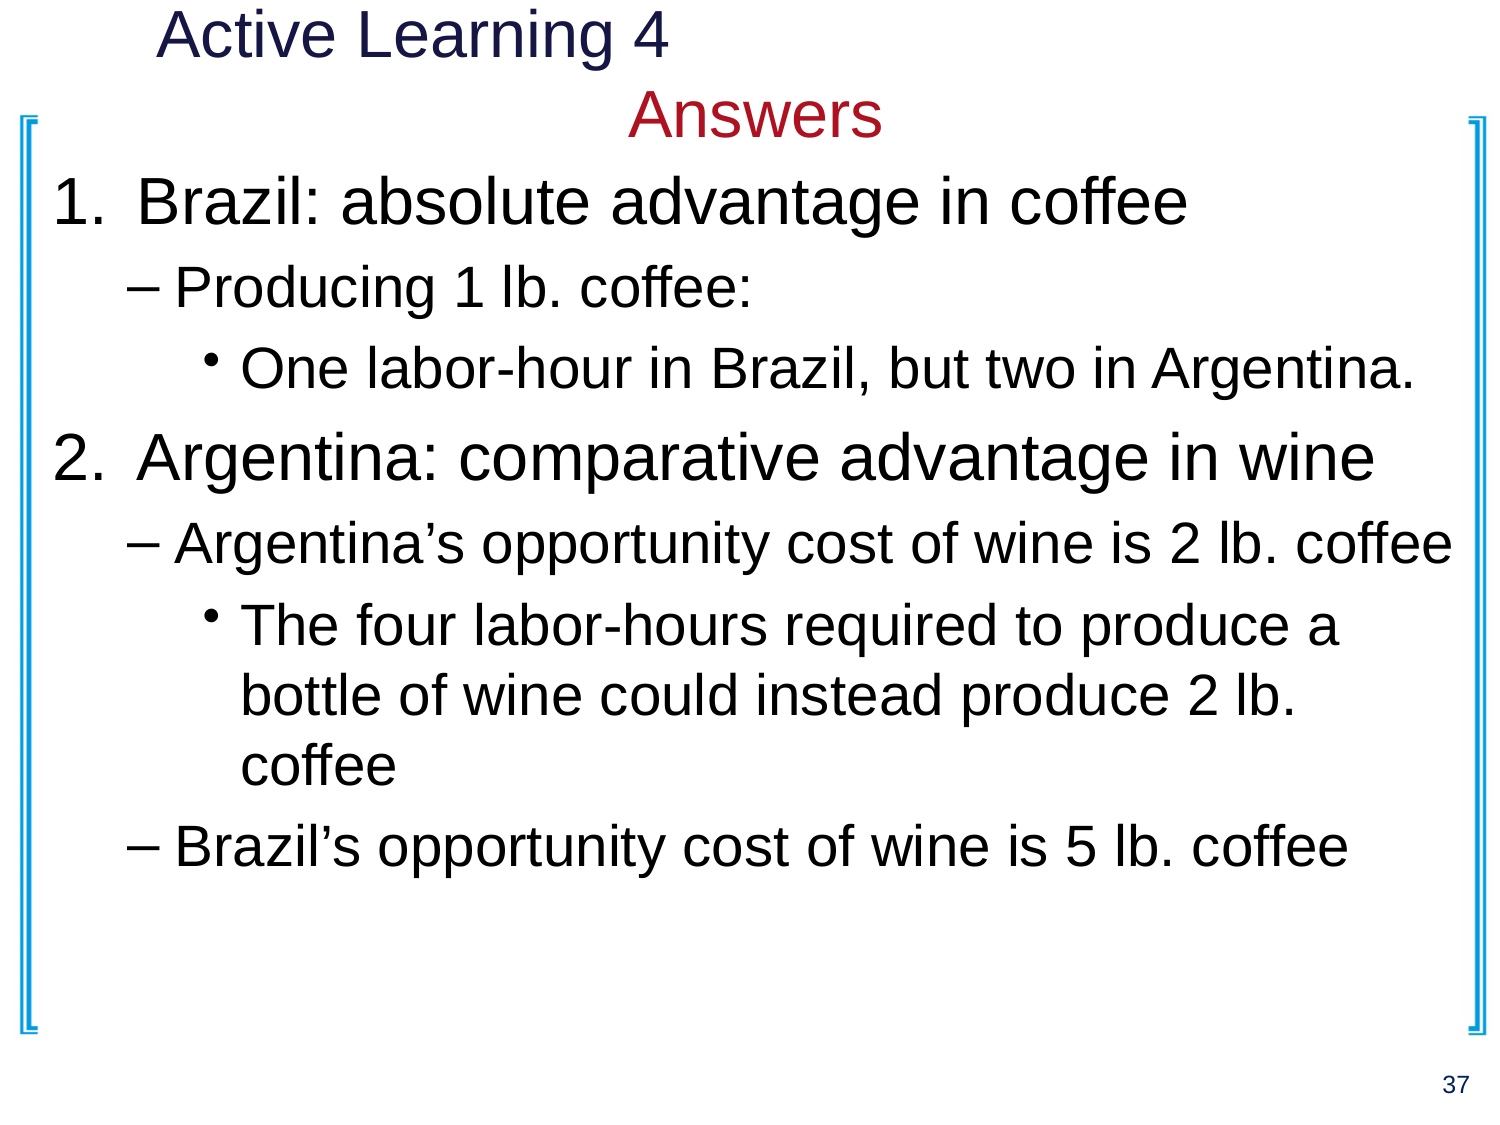

# Active Learning 4 					Answers
Brazil: absolute advantage in coffee
Producing 1 lb. coffee:
One labor-hour in Brazil, but two in Argentina.
Argentina: comparative advantage in wine
Argentina’s opportunity cost of wine is 2 lb. coffee
The four labor-hours required to produce a bottle of wine could instead produce 2 lb. coffee
Brazil’s opportunity cost of wine is 5 lb. coffee
37